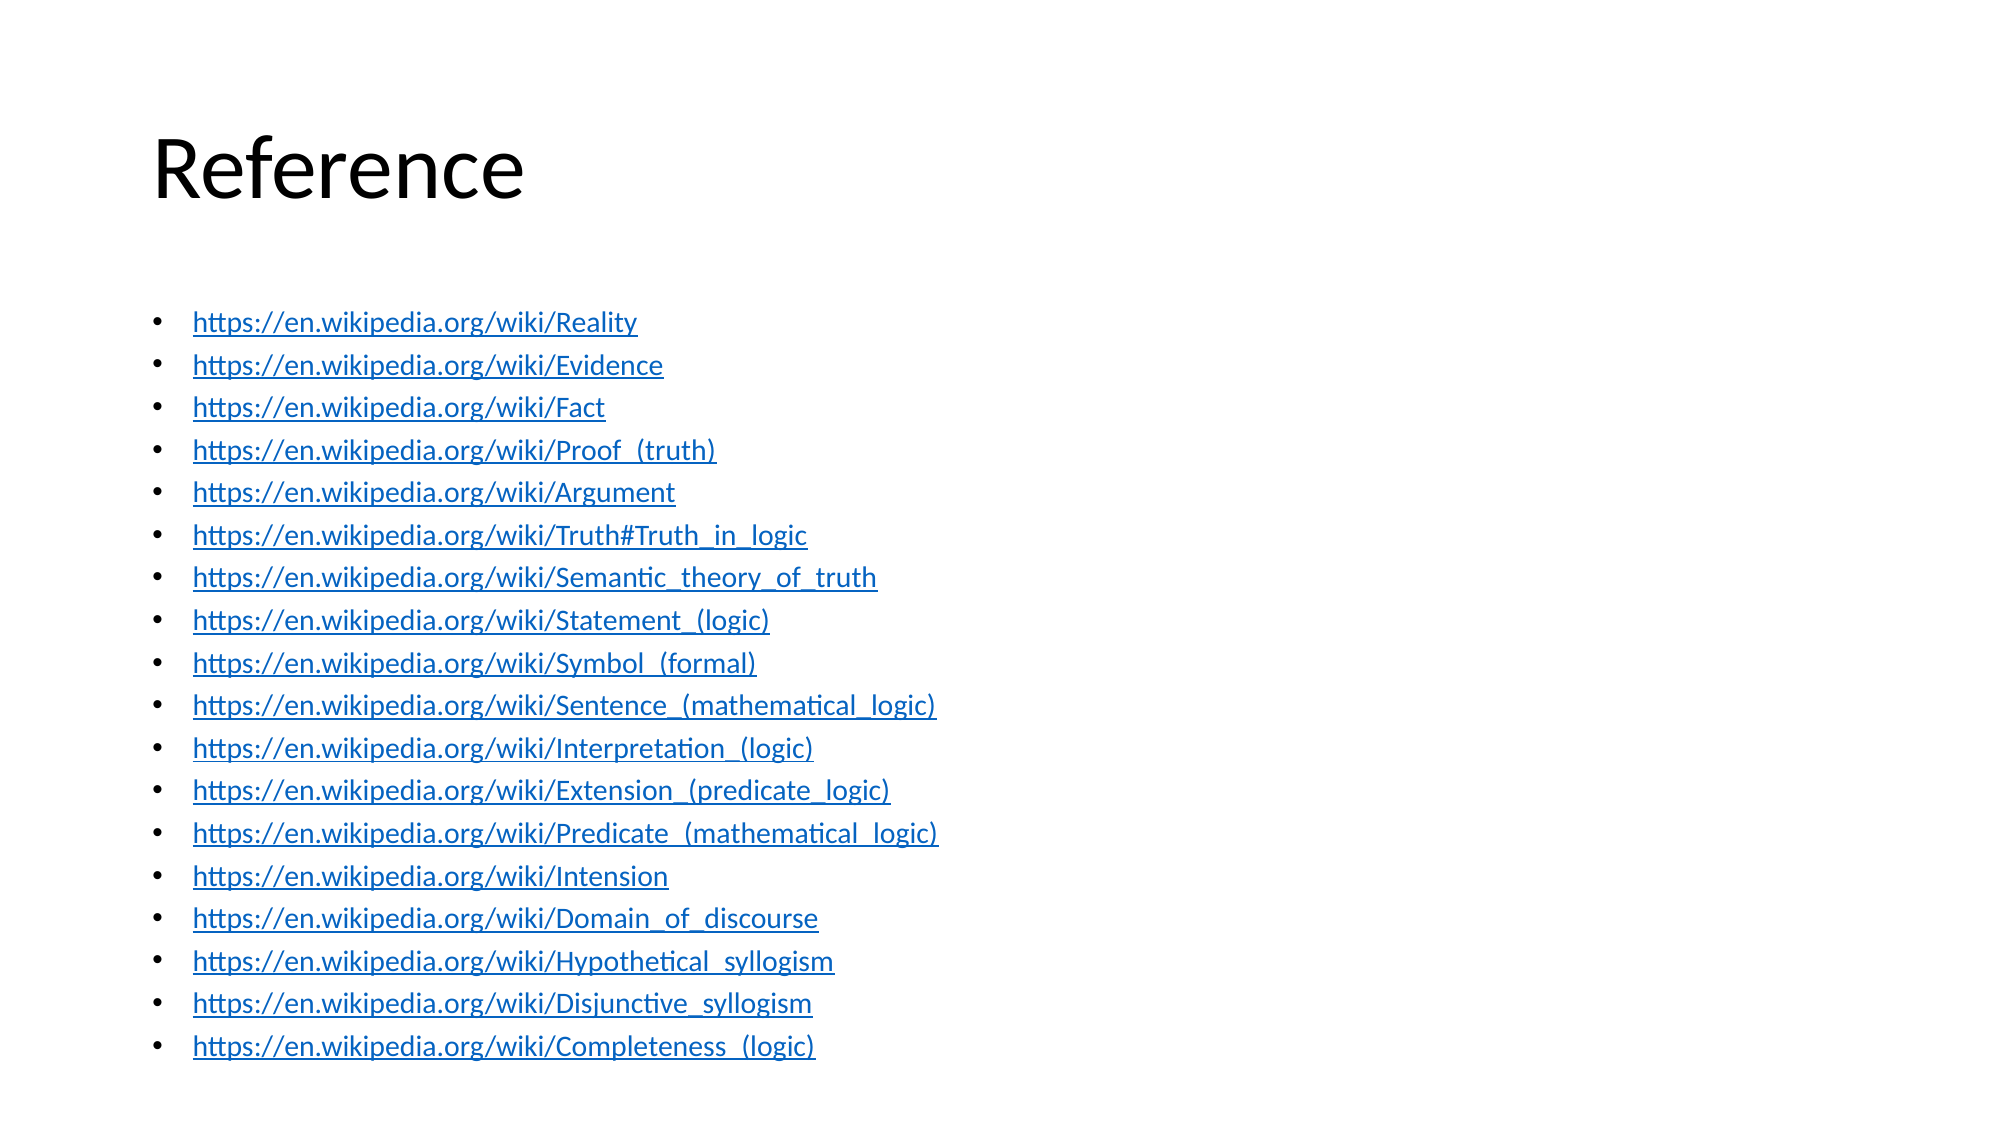

# Reference
https://en.wikipedia.org/wiki/Reality
https://en.wikipedia.org/wiki/Evidence
https://en.wikipedia.org/wiki/Fact
https://en.wikipedia.org/wiki/Proof_(truth)
https://en.wikipedia.org/wiki/Argument
https://en.wikipedia.org/wiki/Truth#Truth_in_logic
https://en.wikipedia.org/wiki/Semantic_theory_of_truth
https://en.wikipedia.org/wiki/Statement_(logic)
https://en.wikipedia.org/wiki/Symbol_(formal)
https://en.wikipedia.org/wiki/Sentence_(mathematical_logic)
https://en.wikipedia.org/wiki/Interpretation_(logic)
https://en.wikipedia.org/wiki/Extension_(predicate_logic)
https://en.wikipedia.org/wiki/Predicate_(mathematical_logic)
https://en.wikipedia.org/wiki/Intension
https://en.wikipedia.org/wiki/Domain_of_discourse
https://en.wikipedia.org/wiki/Hypothetical_syllogism
https://en.wikipedia.org/wiki/Disjunctive_syllogism
https://en.wikipedia.org/wiki/Completeness_(logic)